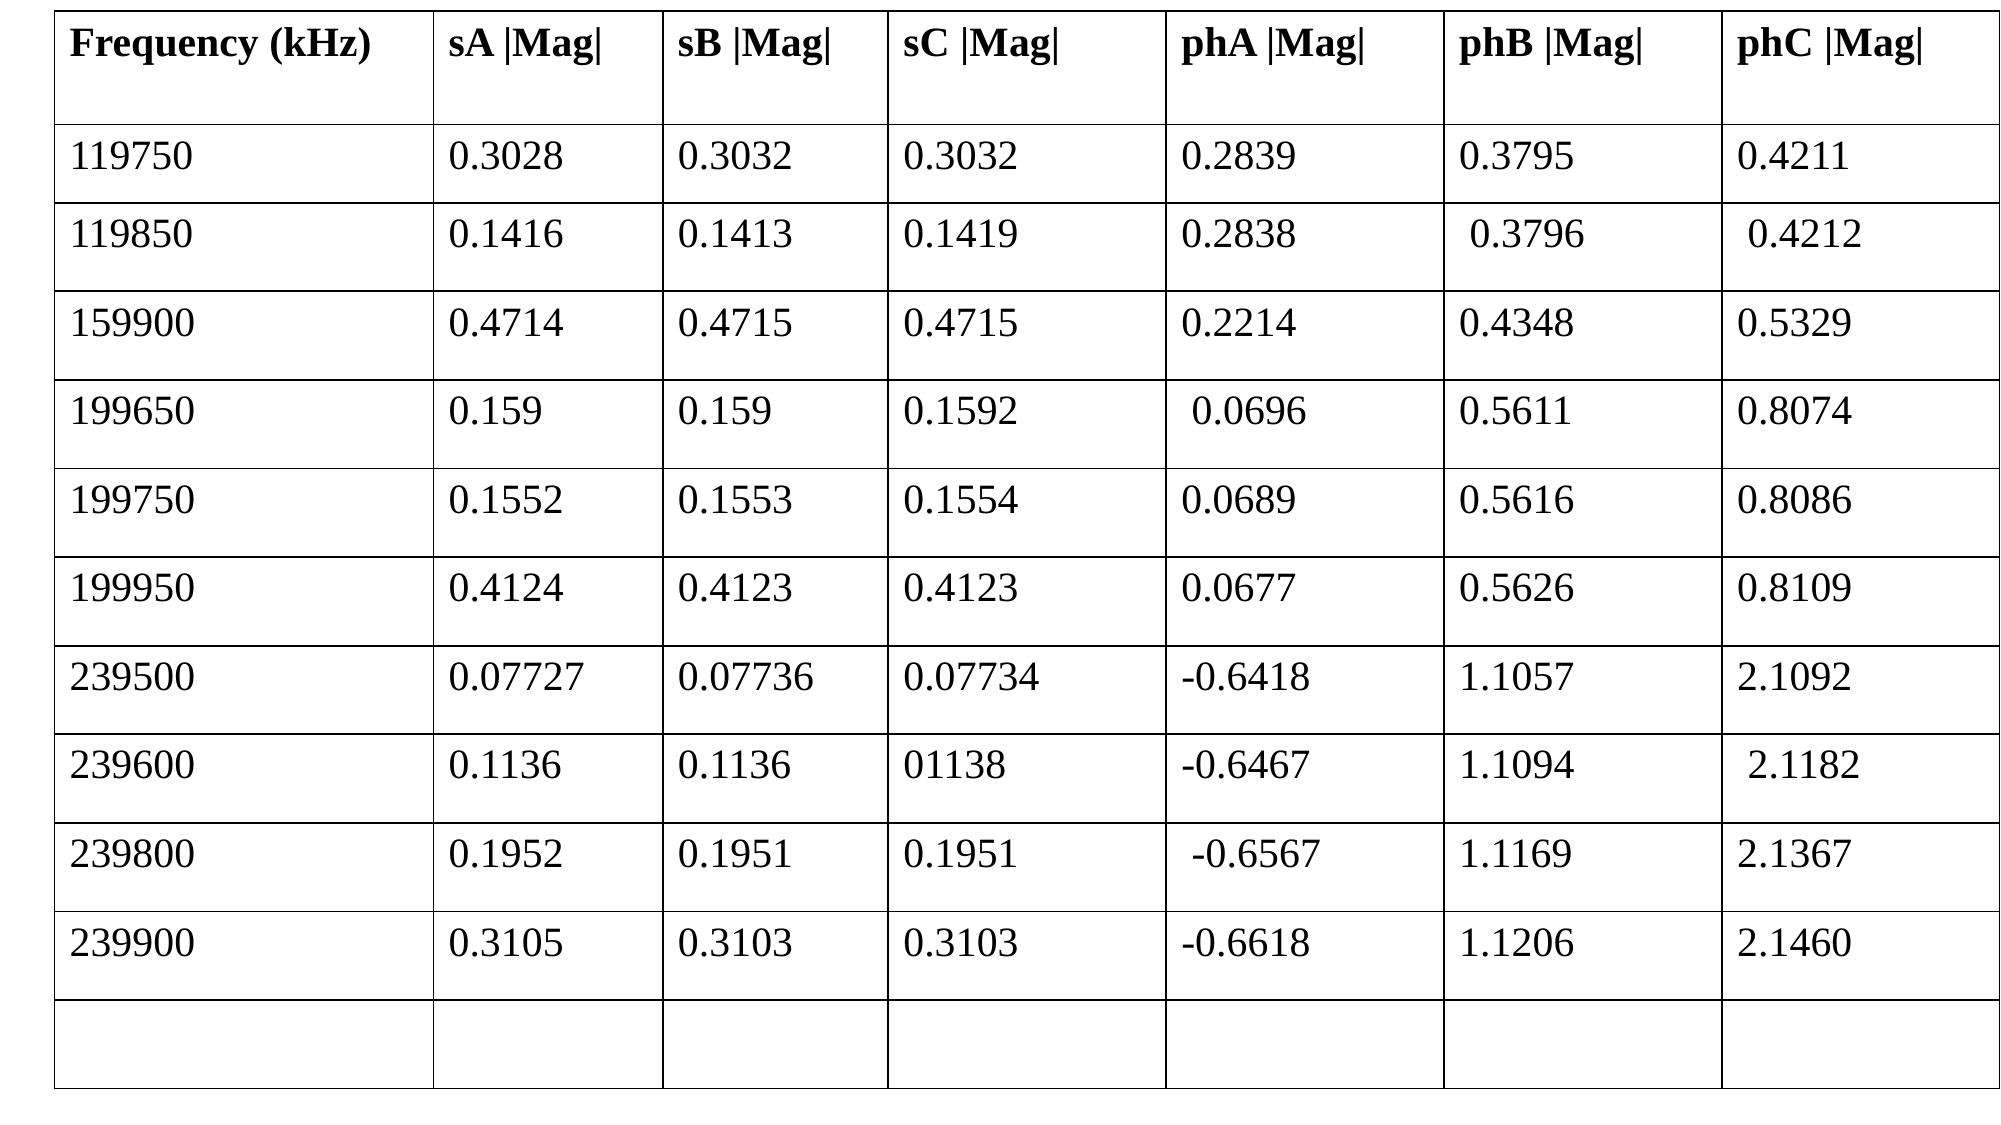

| Frequency (kHz) | sA |Mag| | sB |Mag| | sC |Mag| | phA |Mag| | phB |Mag| | phC |Mag| |
| --- | --- | --- | --- | --- | --- | --- |
| 119750 | 0.3028 | 0.3032 | 0.3032 | 0.2839 | 0.3795 | 0.4211 |
| 119850 | 0.1416 | 0.1413 | 0.1419 | 0.2838 | 0.3796 | 0.4212 |
| 159900 | 0.4714 | 0.4715 | 0.4715 | 0.2214 | 0.4348 | 0.5329 |
| 199650 | 0.159 | 0.159 | 0.1592 | 0.0696 | 0.5611 | 0.8074 |
| 199750 | 0.1552 | 0.1553 | 0.1554 | 0.0689 | 0.5616 | 0.8086 |
| 199950 | 0.4124 | 0.4123 | 0.4123 | 0.0677 | 0.5626 | 0.8109 |
| 239500 | 0.07727 | 0.07736 | 0.07734 | -0.6418 | 1.1057 | 2.1092 |
| 239600 | 0.1136 | 0.1136 | 01138 | -0.6467 | 1.1094 | 2.1182 |
| 239800 | 0.1952 | 0.1951 | 0.1951 | -0.6567 | 1.1169 | 2.1367 |
| 239900 | 0.3105 | 0.3103 | 0.3103 | -0.6618 | 1.1206 | 2.1460 |
|  |  |  |  |  |  |  |